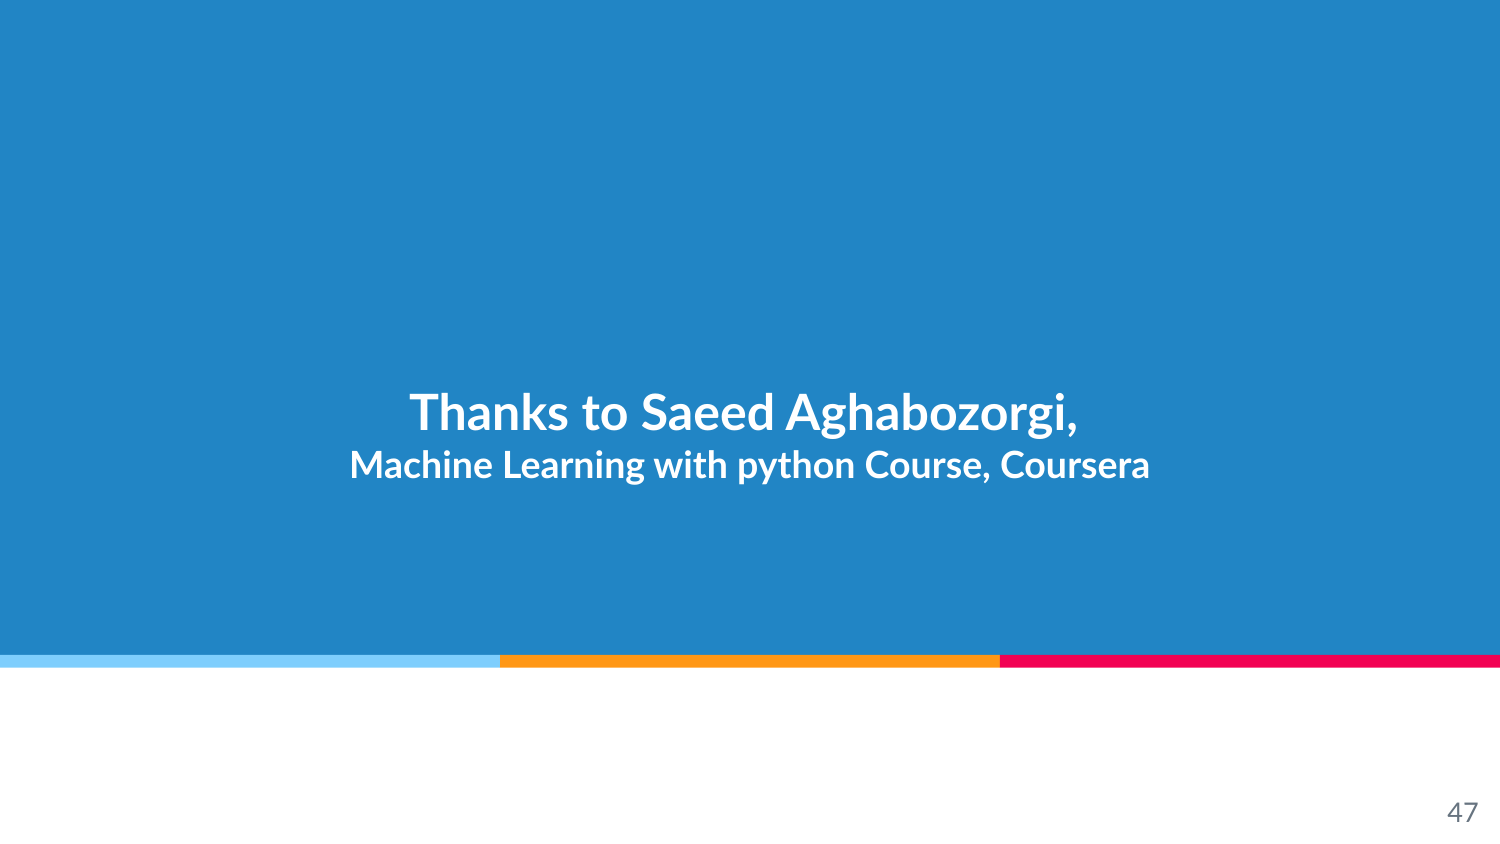

Thanks to Saeed Aghabozorgi,
Machine Learning with python Course, Coursera
47